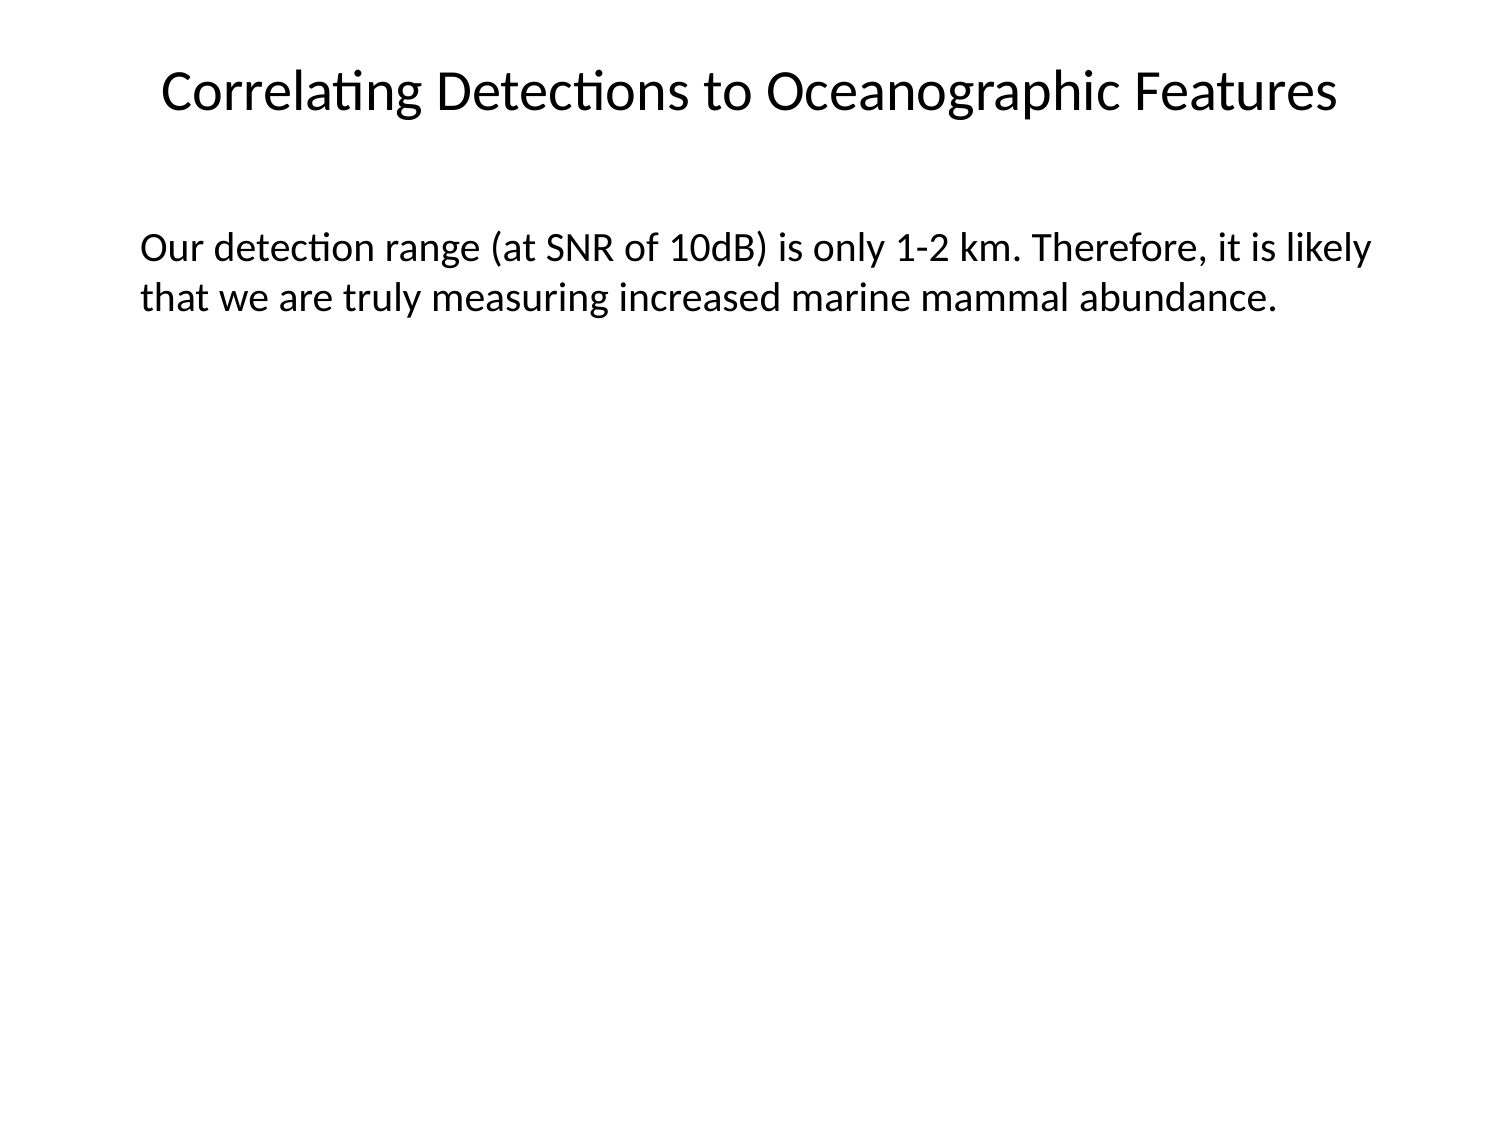

# Correlating Detections to Oceanographic Features
Our detection range (at SNR of 10dB) is only 1-2 km. Therefore, it is likely that we are truly measuring increased marine mammal abundance.